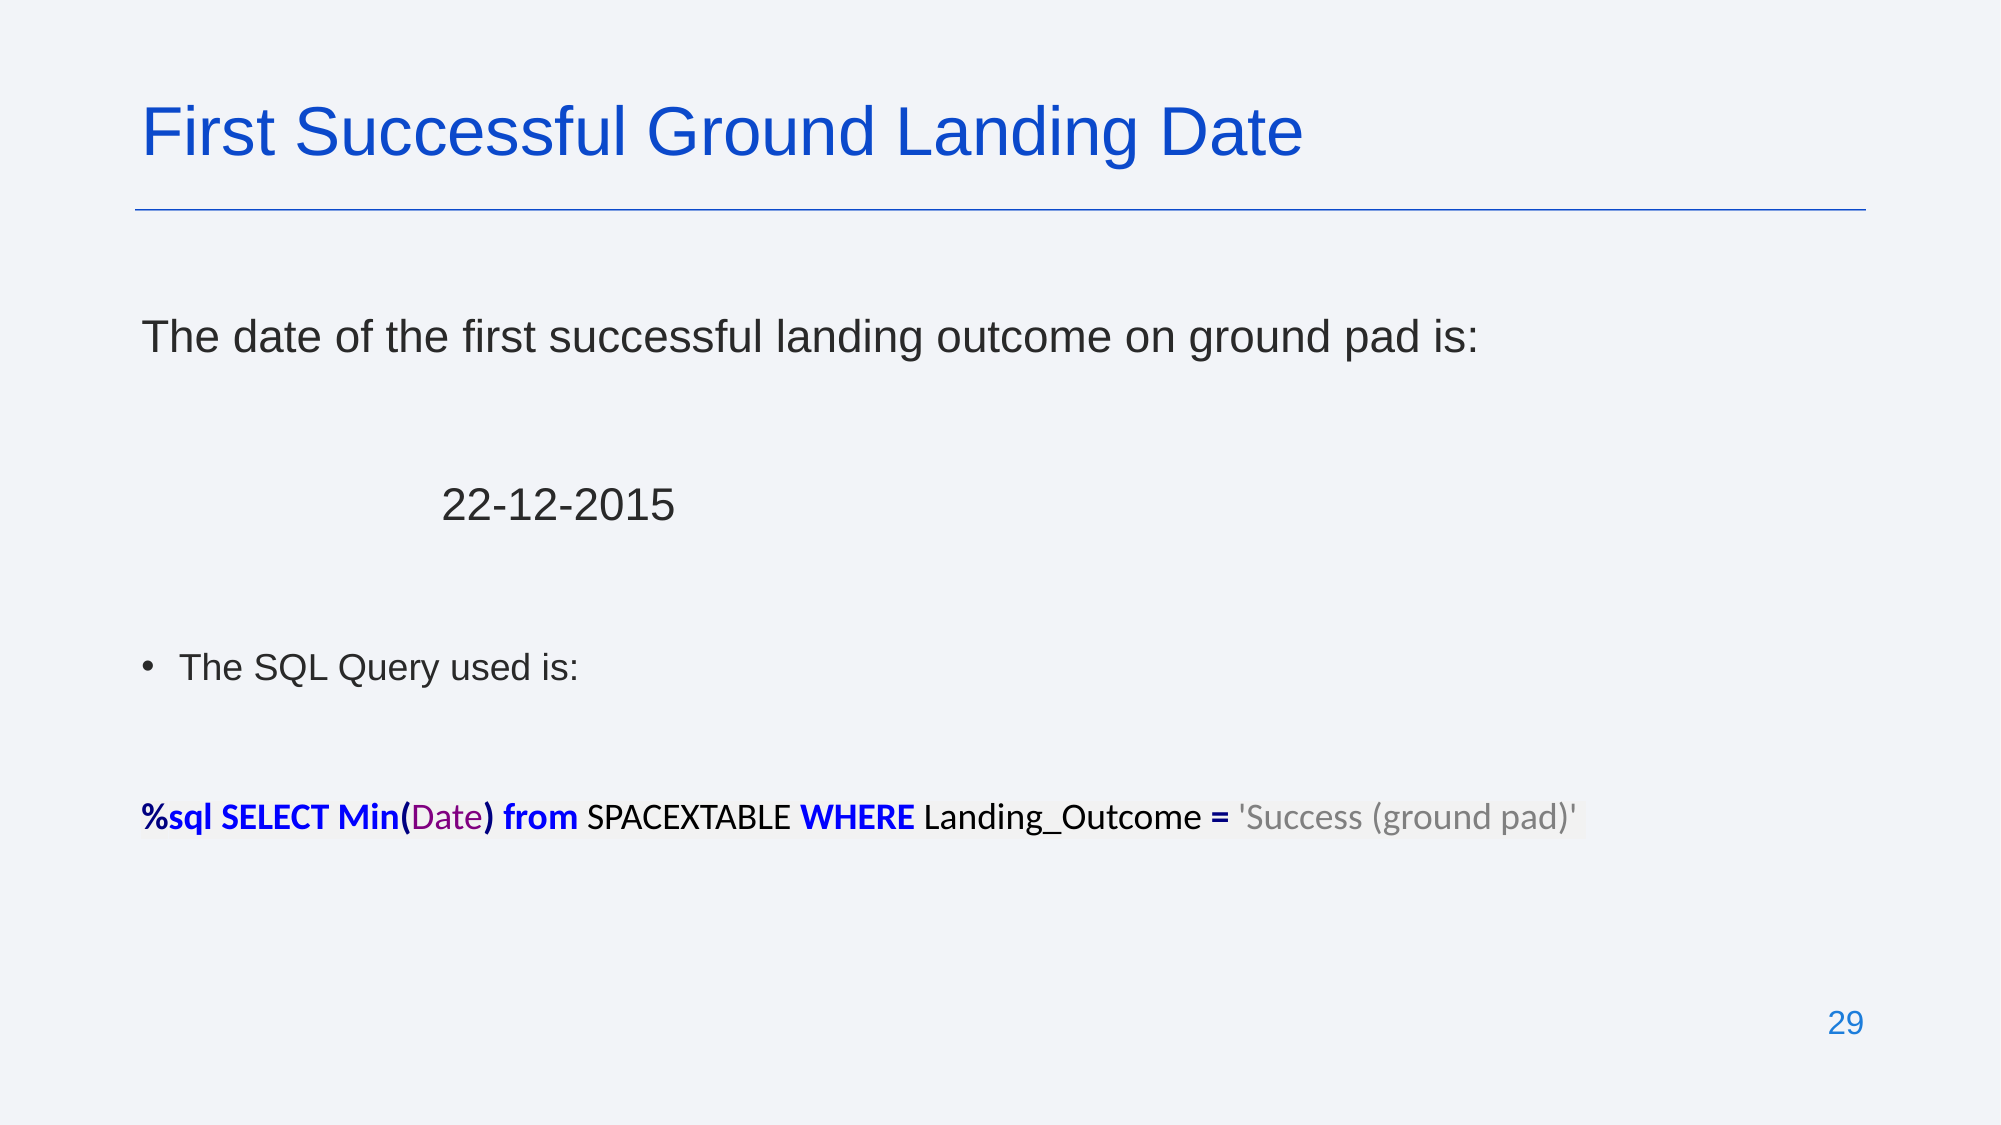

First Successful Ground Landing Date
The date of the first successful landing outcome on ground pad is:

		22-12-2015

The SQL Query used is:

%sql SELECT Min(Date) from SPACEXTABLE WHERE Landing_Outcome = 'Success (ground pad)'

29